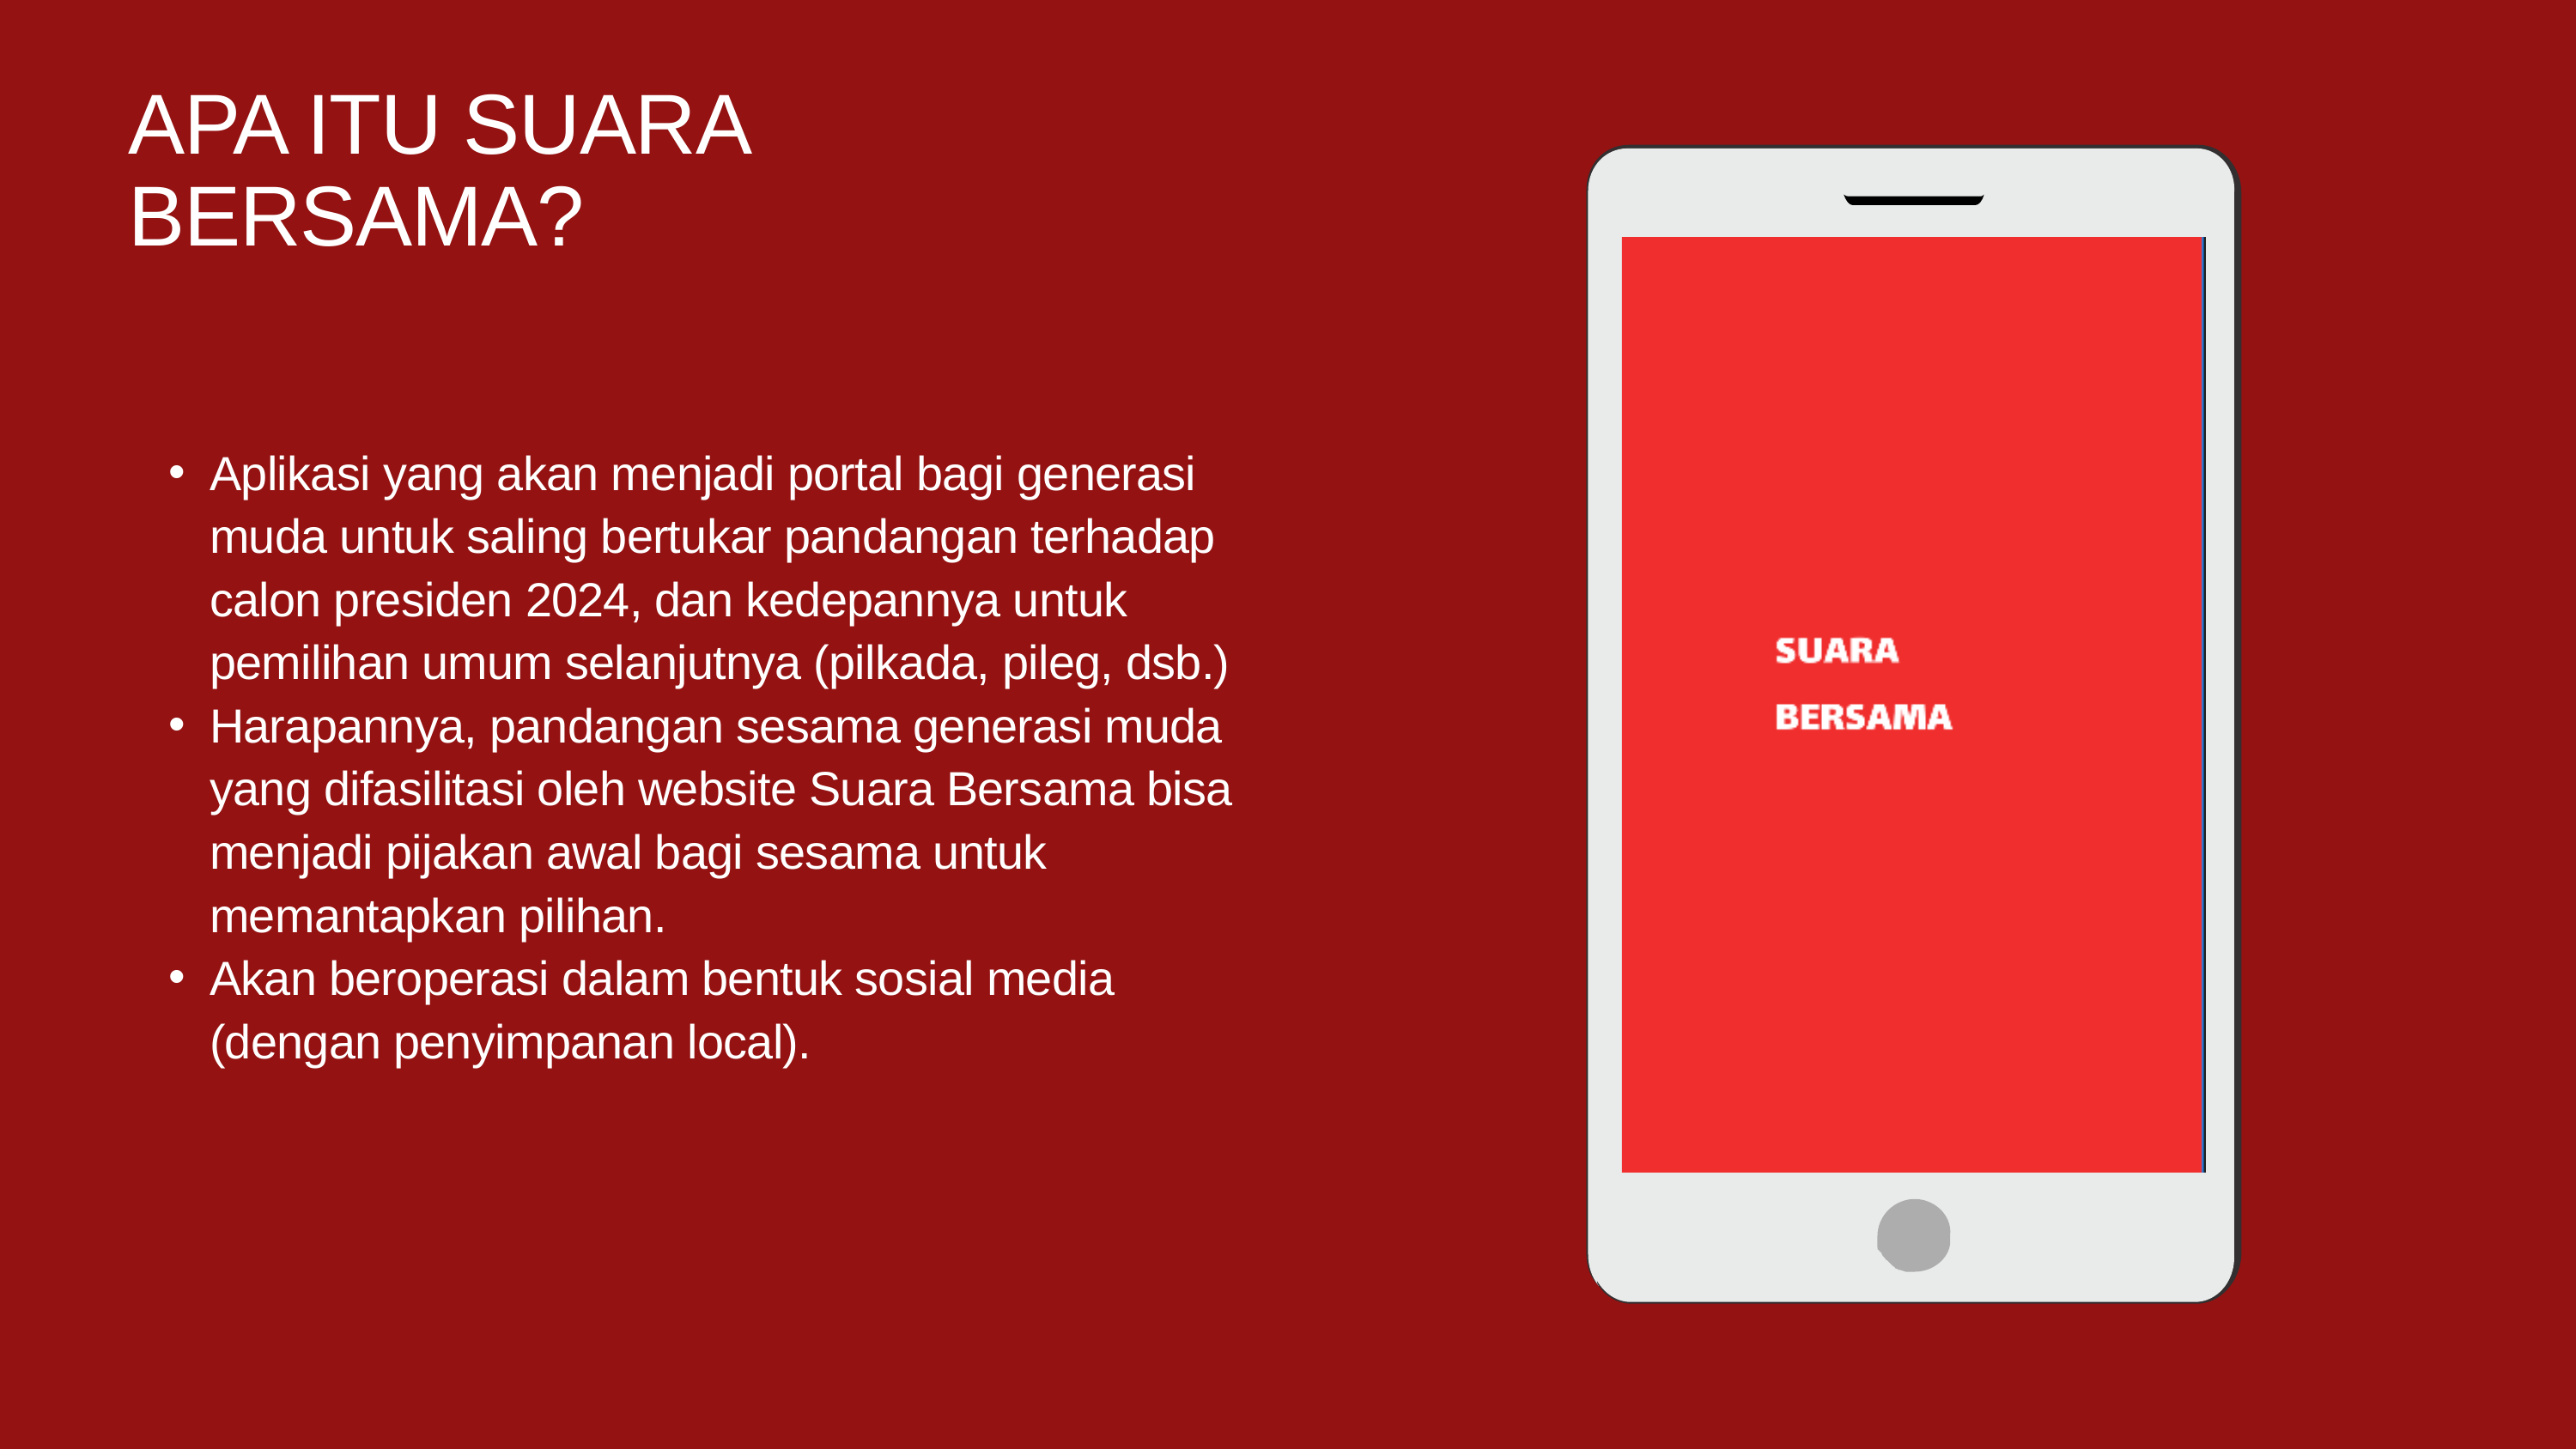

APA ITU SUARA BERSAMA?

Aplikasi yang akan menjadi portal bagi generasi muda untuk saling bertukar pandangan terhadap calon presiden 2024, dan kedepannya untuk pemilihan umum selanjutnya (pilkada, pileg, dsb.)
Harapannya, pandangan sesama generasi muda yang difasilitasi oleh website Suara Bersama bisa menjadi pijakan awal bagi sesama untuk memantapkan pilihan.
Akan beroperasi dalam bentuk sosial media (dengan penyimpanan local).